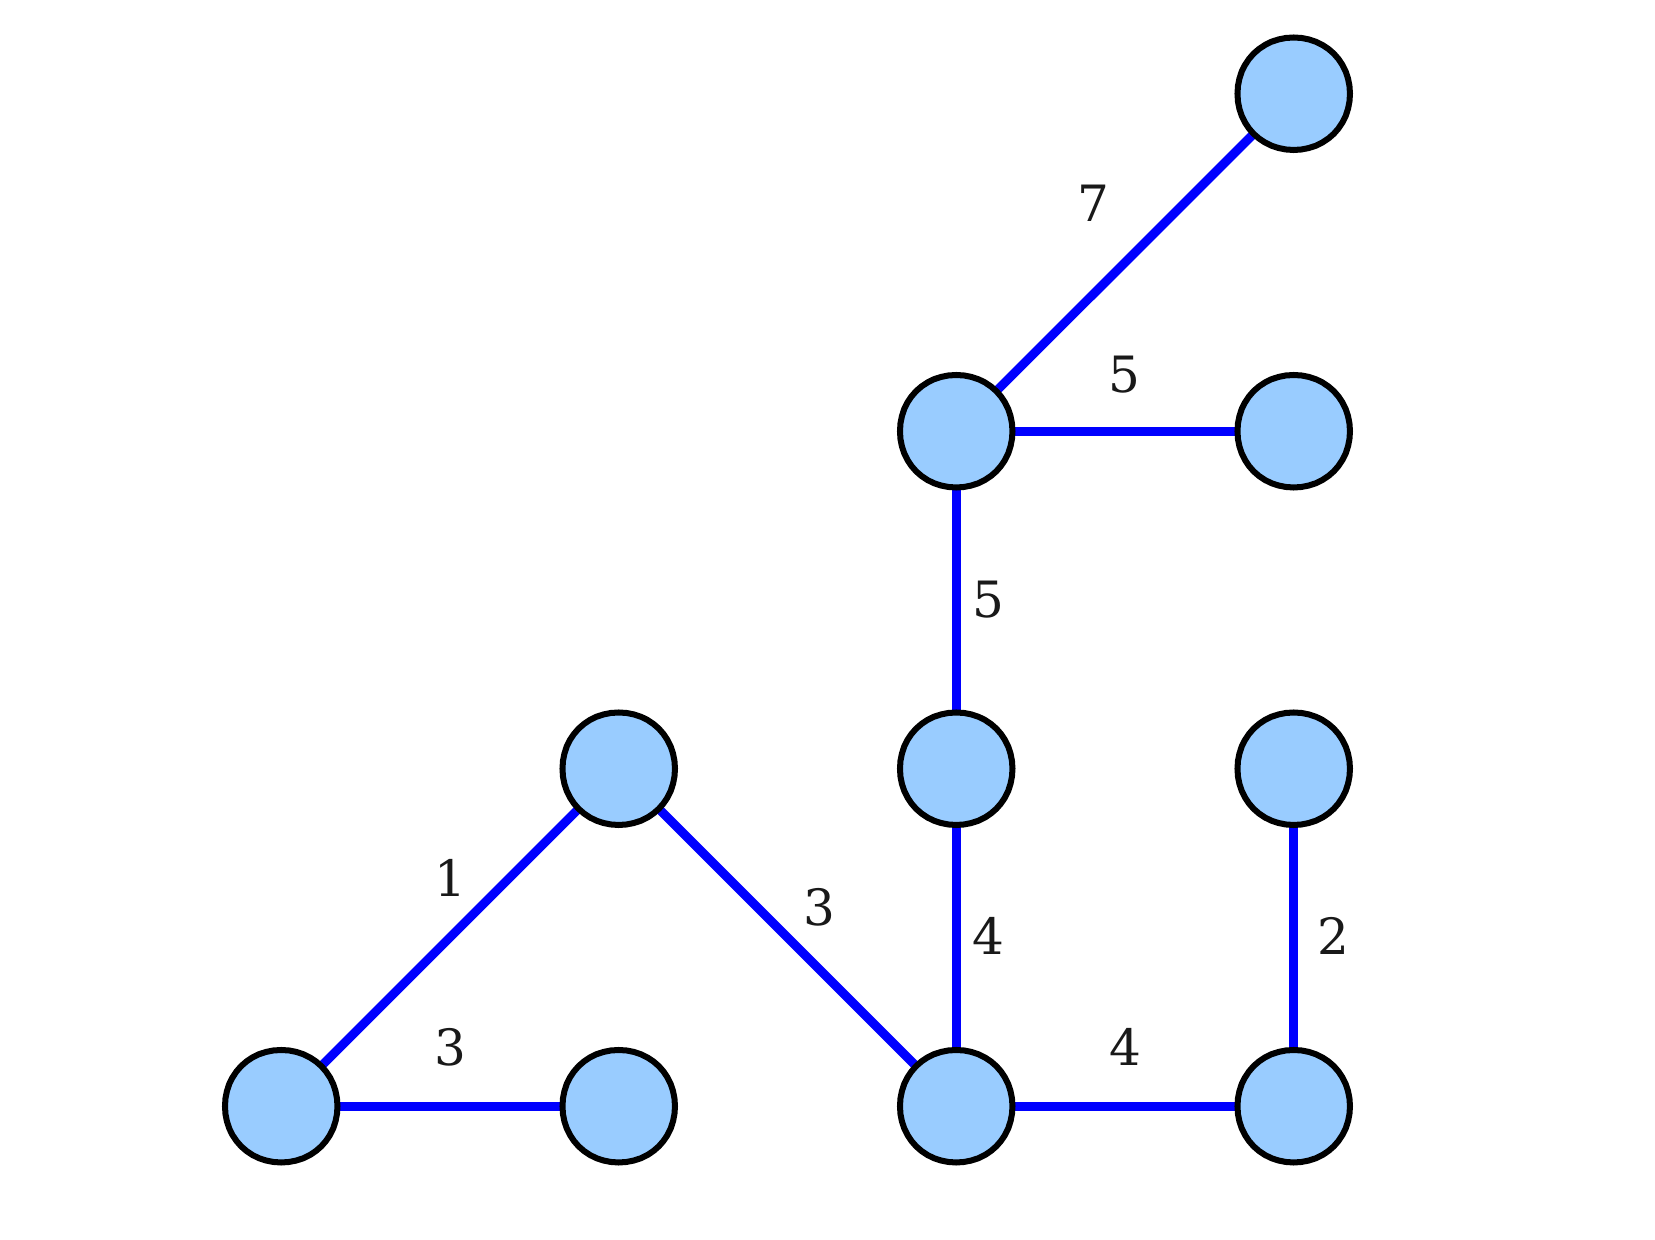

7

5

5

1
3
4
2
3
4